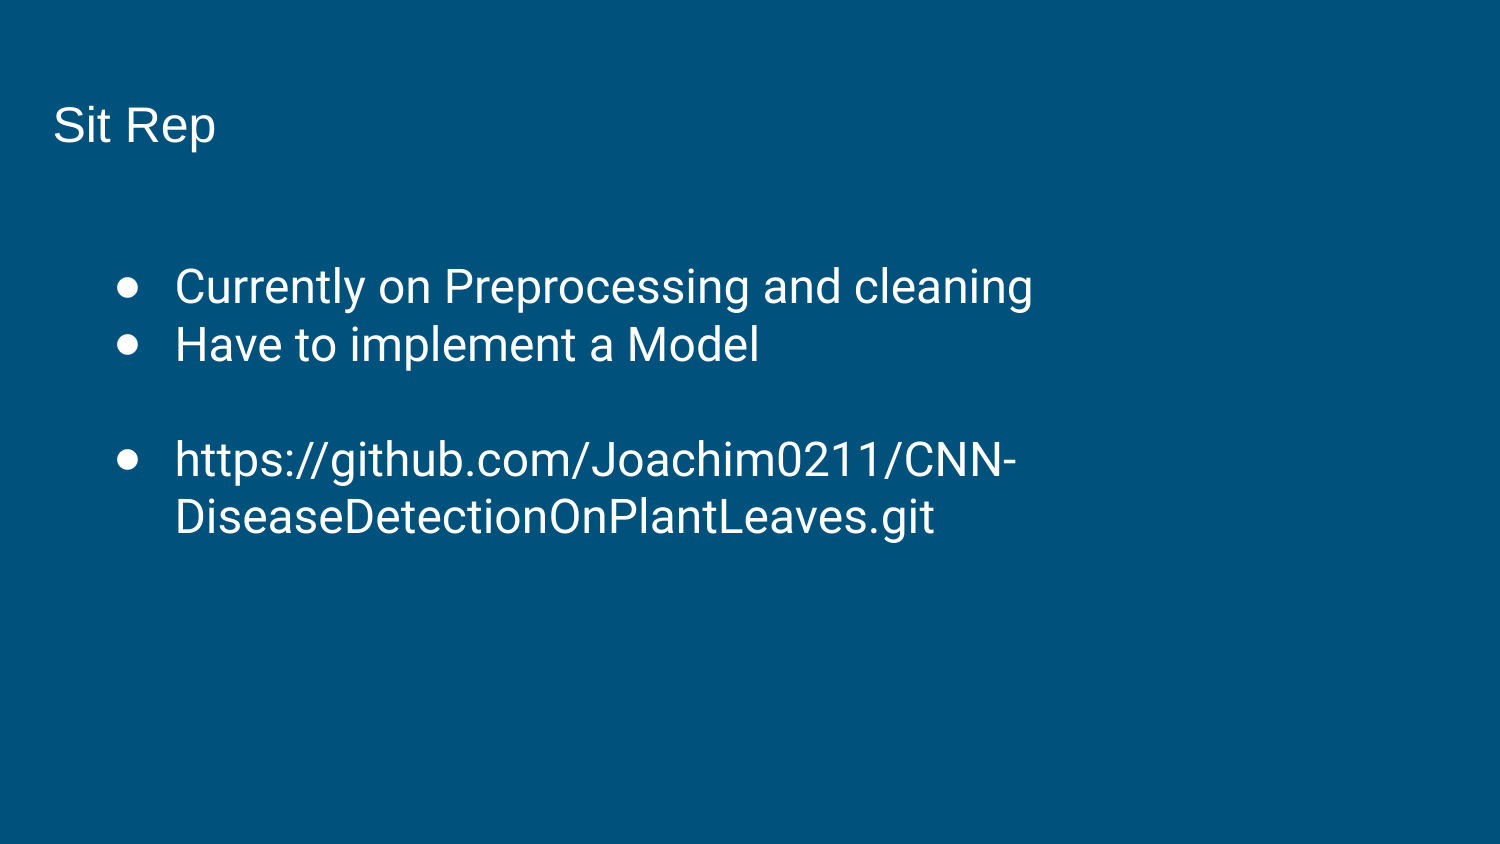

Sit Rep
Currently on Preprocessing and cleaning
Have to implement a Model

https://github.com/Joachim0211/CNN-DiseaseDetectionOnPlantLeaves.git